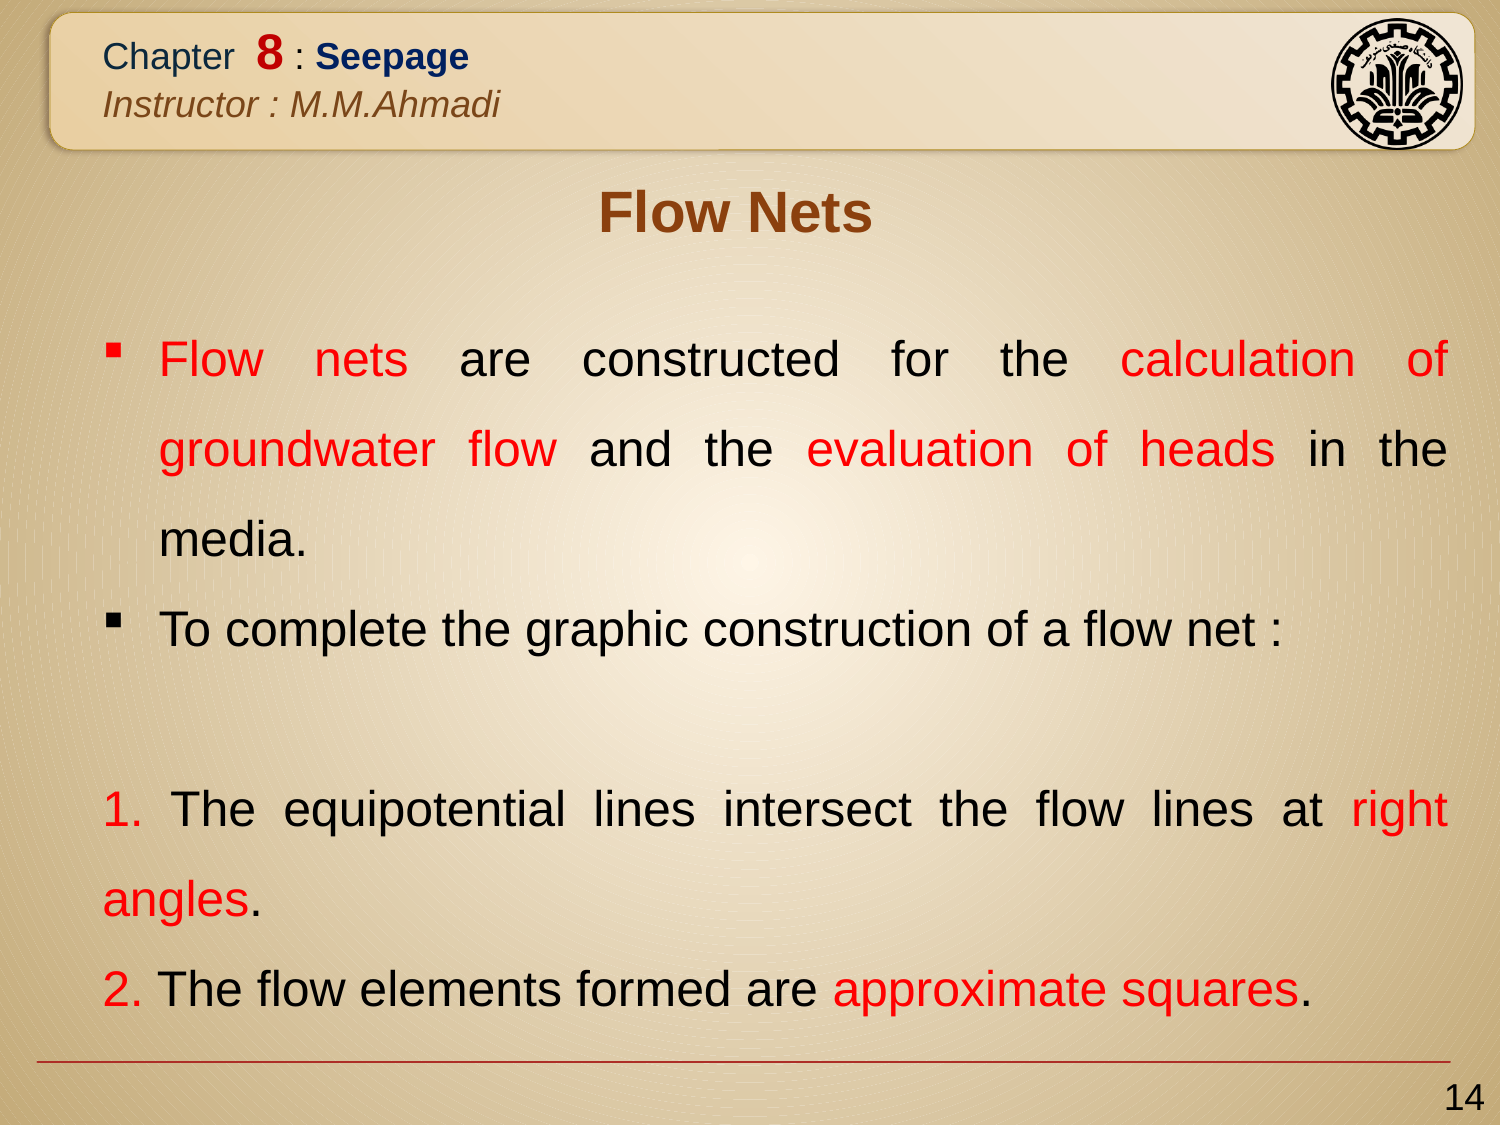

# Flow Nets
Flow nets are constructed for the calculation of groundwater flow and the evaluation of heads in the media.
To complete the graphic construction of a flow net :

1. The equipotential lines intersect the flow lines at right angles.
2. The flow elements formed are approximate squares.

14